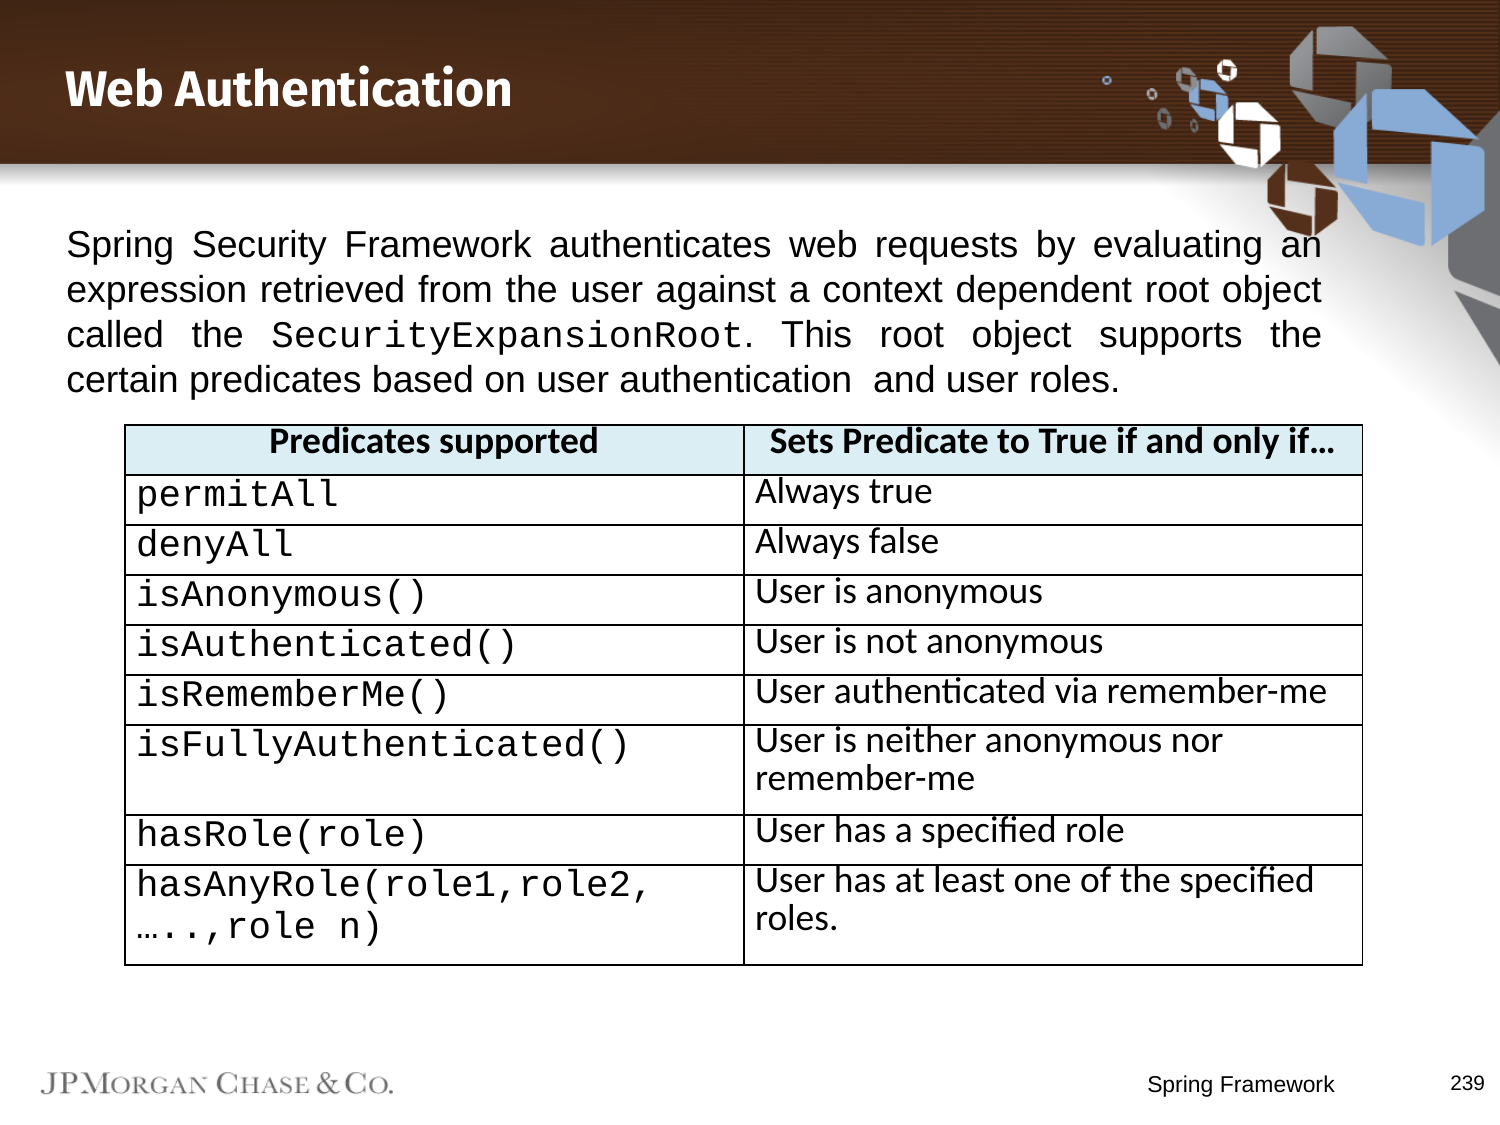

# Web Authentication
Spring Security Framework authenticates web requests by evaluating an expression retrieved from the user against a context dependent root object called the SecurityExpansionRoot. This root object supports the certain predicates based on user authentication  and user roles.

| Predicates supported | Sets Predicate to True if and only if… |
| --- | --- |
| permitAll | Always true |
| denyAll | Always false |
| isAnonymous() | User is anonymous |
| isAuthenticated() | User is not anonymous |
| isRememberMe() | User authenticated via remember-me |
| isFullyAuthenticated() | User is neither anonymous nor remember-me |
| hasRole(role) | User has a specified role |
| hasAnyRole(role1,role2,…..,role n) | User has at least one of the specified roles. |
Spring Framework
239